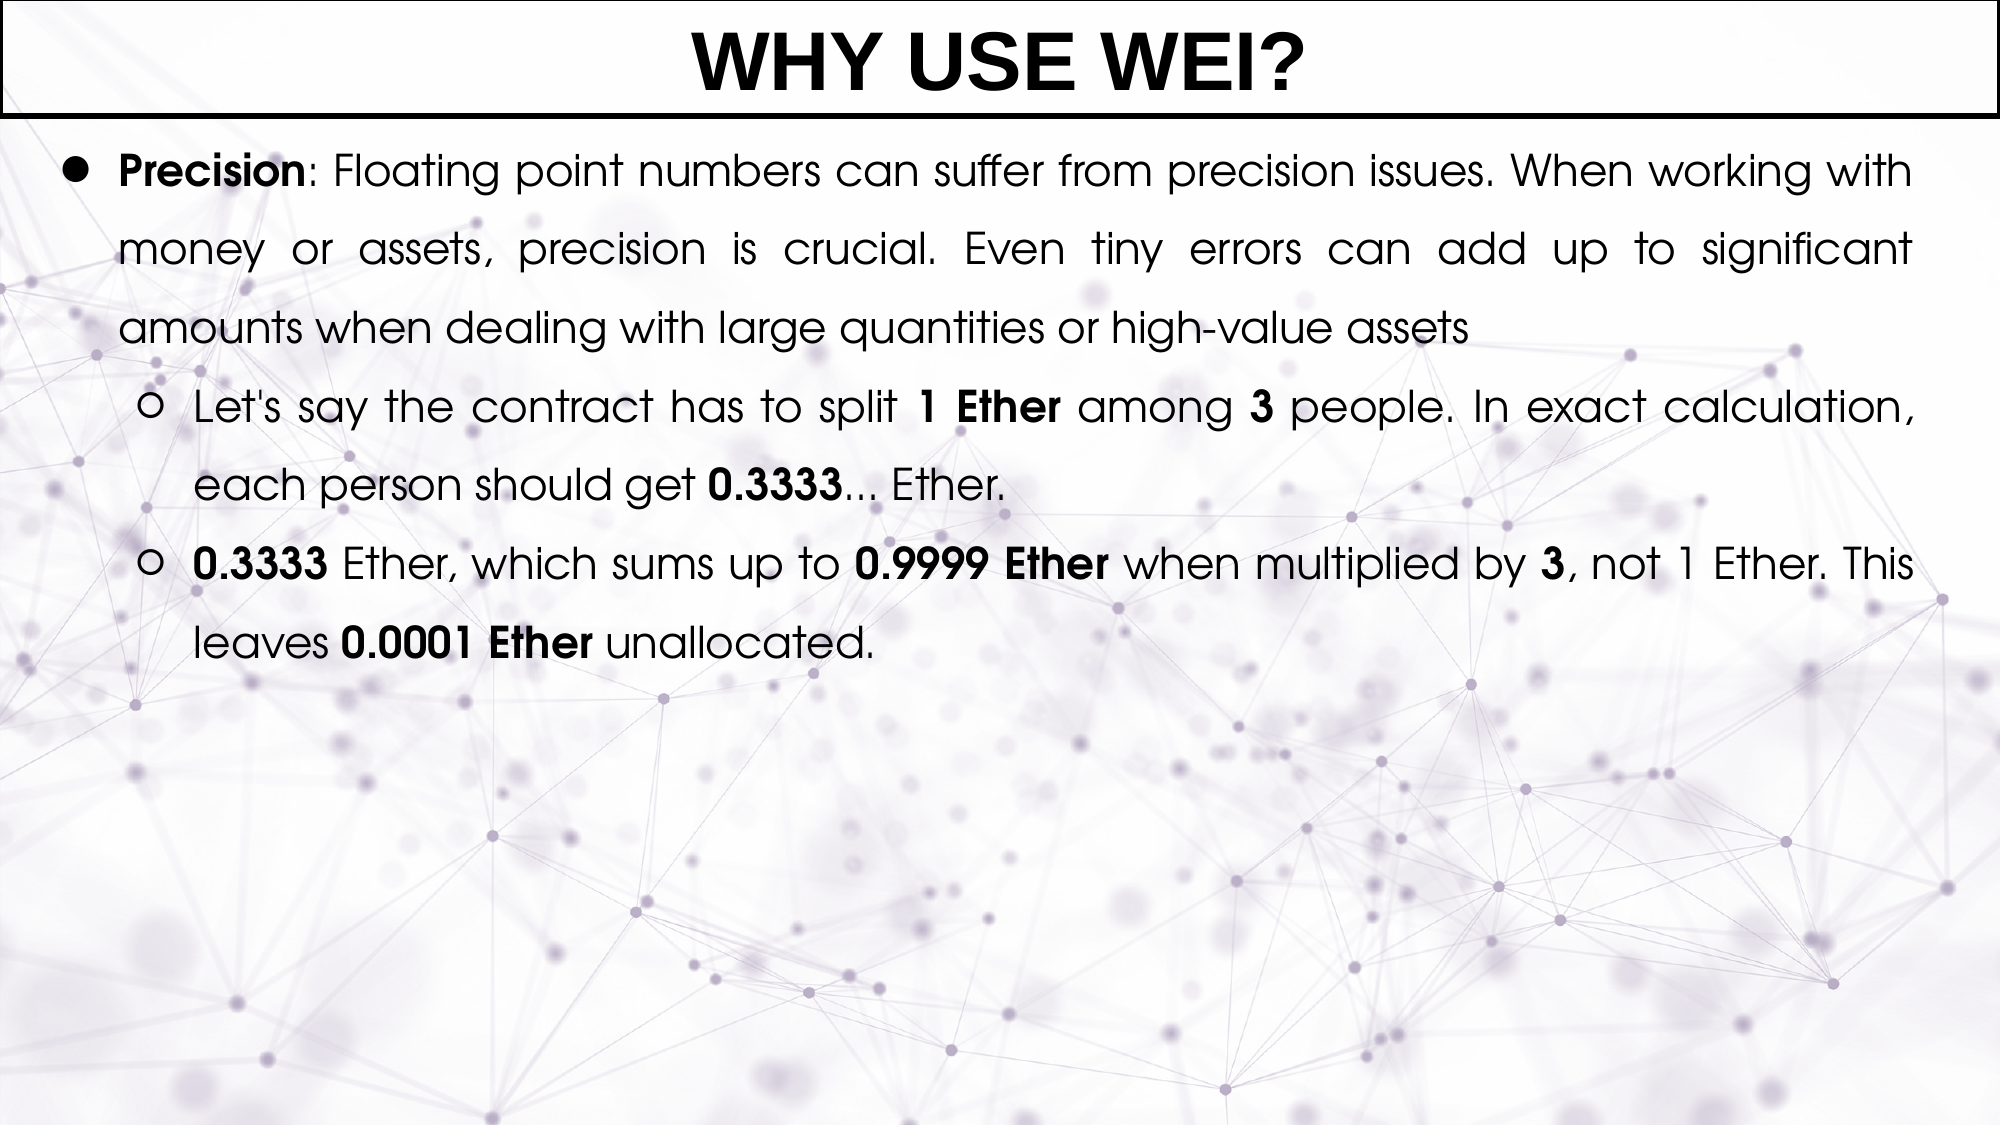

WHY USE WEI?
Precision: Floating point numbers can suffer from precision issues. When working with money or assets, precision is crucial. Even tiny errors can add up to significant amounts when dealing with large quantities or high-value assets
Let's say the contract has to split 1 Ether among 3 people. In exact calculation, each person should get 0.3333... Ether.
0.3333 Ether, which sums up to 0.9999 Ether when multiplied by 3, not 1 Ether. This leaves 0.0001 Ether unallocated.